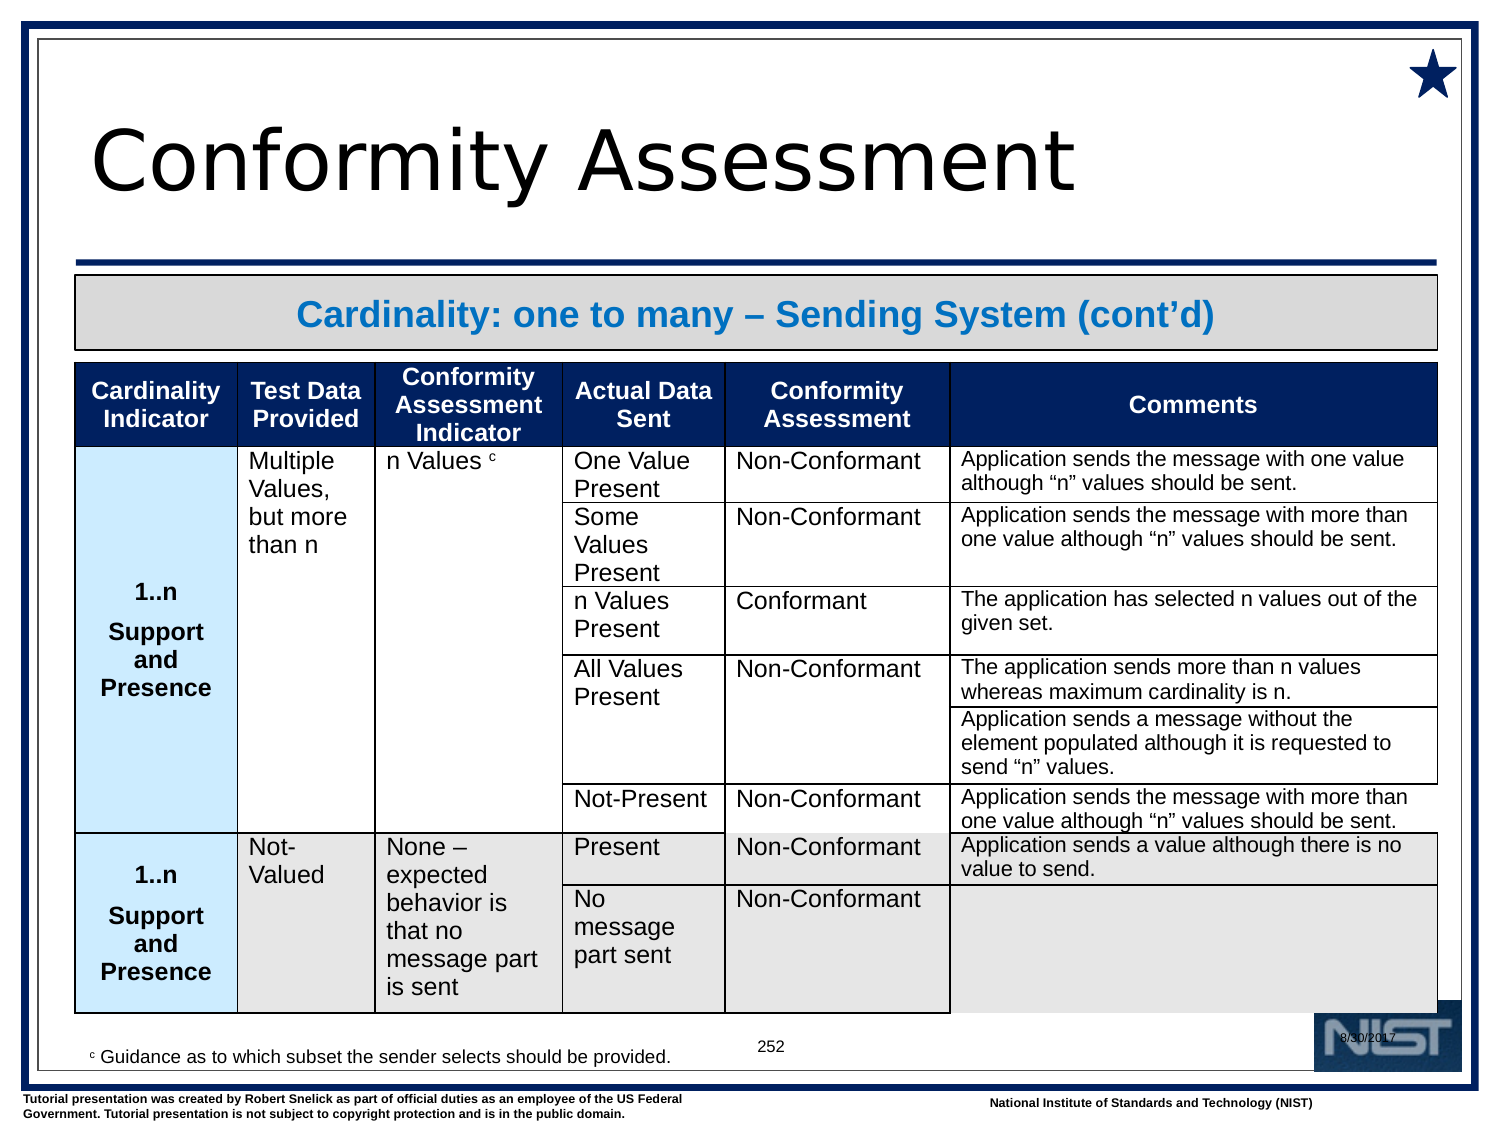

# Conformity Assessment
Cardinality: one to many – Sending System (cont’d)
| Cardinality Indi­cator | Test Data Provided | Conformity Assessment Indicator | Actual Data Sent | Conformity Assessment | Comments |
| --- | --- | --- | --- | --- | --- |
| 1..n Support and Presence | Multiple Values, but more than n | n Values c | One Value Present | Non-Conformant | Application sends the message with one value although “n” values should be sent. |
|  |  |  | Some Values Present | Non-Conformant | Application sends the message with more than one value although “n” values should be sent. |
|  |  |  | n Values Present | Conformant | The application has selected n values out of the given set. |
|  |  |  | All Values Present | Non-Conformant | The application sends more than n values whereas maximum cardinality is n. |
|  |  |  |  |  | Application sends a message without the element populated although it is requested to send “n” values. |
|  |  |  | Not-Present | Non-Conformant | Application sends the message with more than one value although “n” values should be sent. |
| 1..n Support and Presence | Not-Valued | None – expected behavior is that no message part is sent | Present | Non-Conformant | Application sends a value although there is no value to send. |
|  |  |  | No message part sent | Non-Conformant |  |
252
8/30/2017
c Guidance as to which subset the sender selects should be provided.